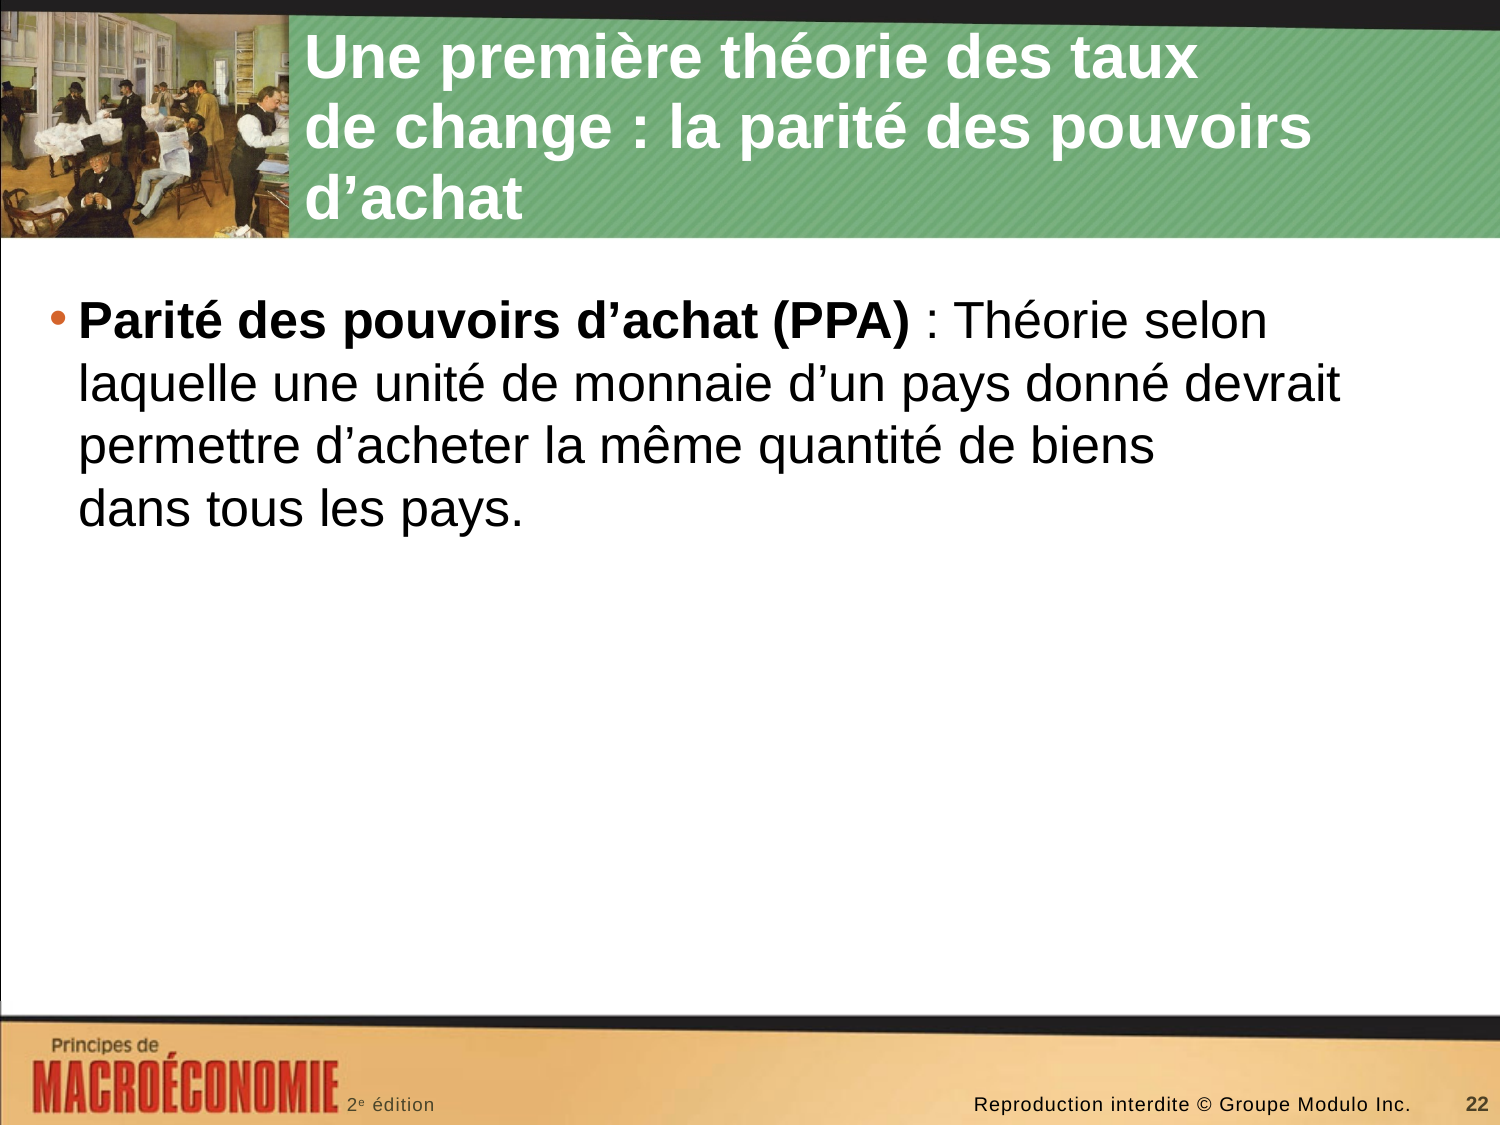

# Une première théorie des taux de change : la parité des pouvoirs d’achat
Parité des pouvoirs d’achat (PPA) : Théorie selon  laquelle une unité de monnaie d’un pays donné devrait permettre d’acheter la même quantité de biens                 dans tous les pays.
22